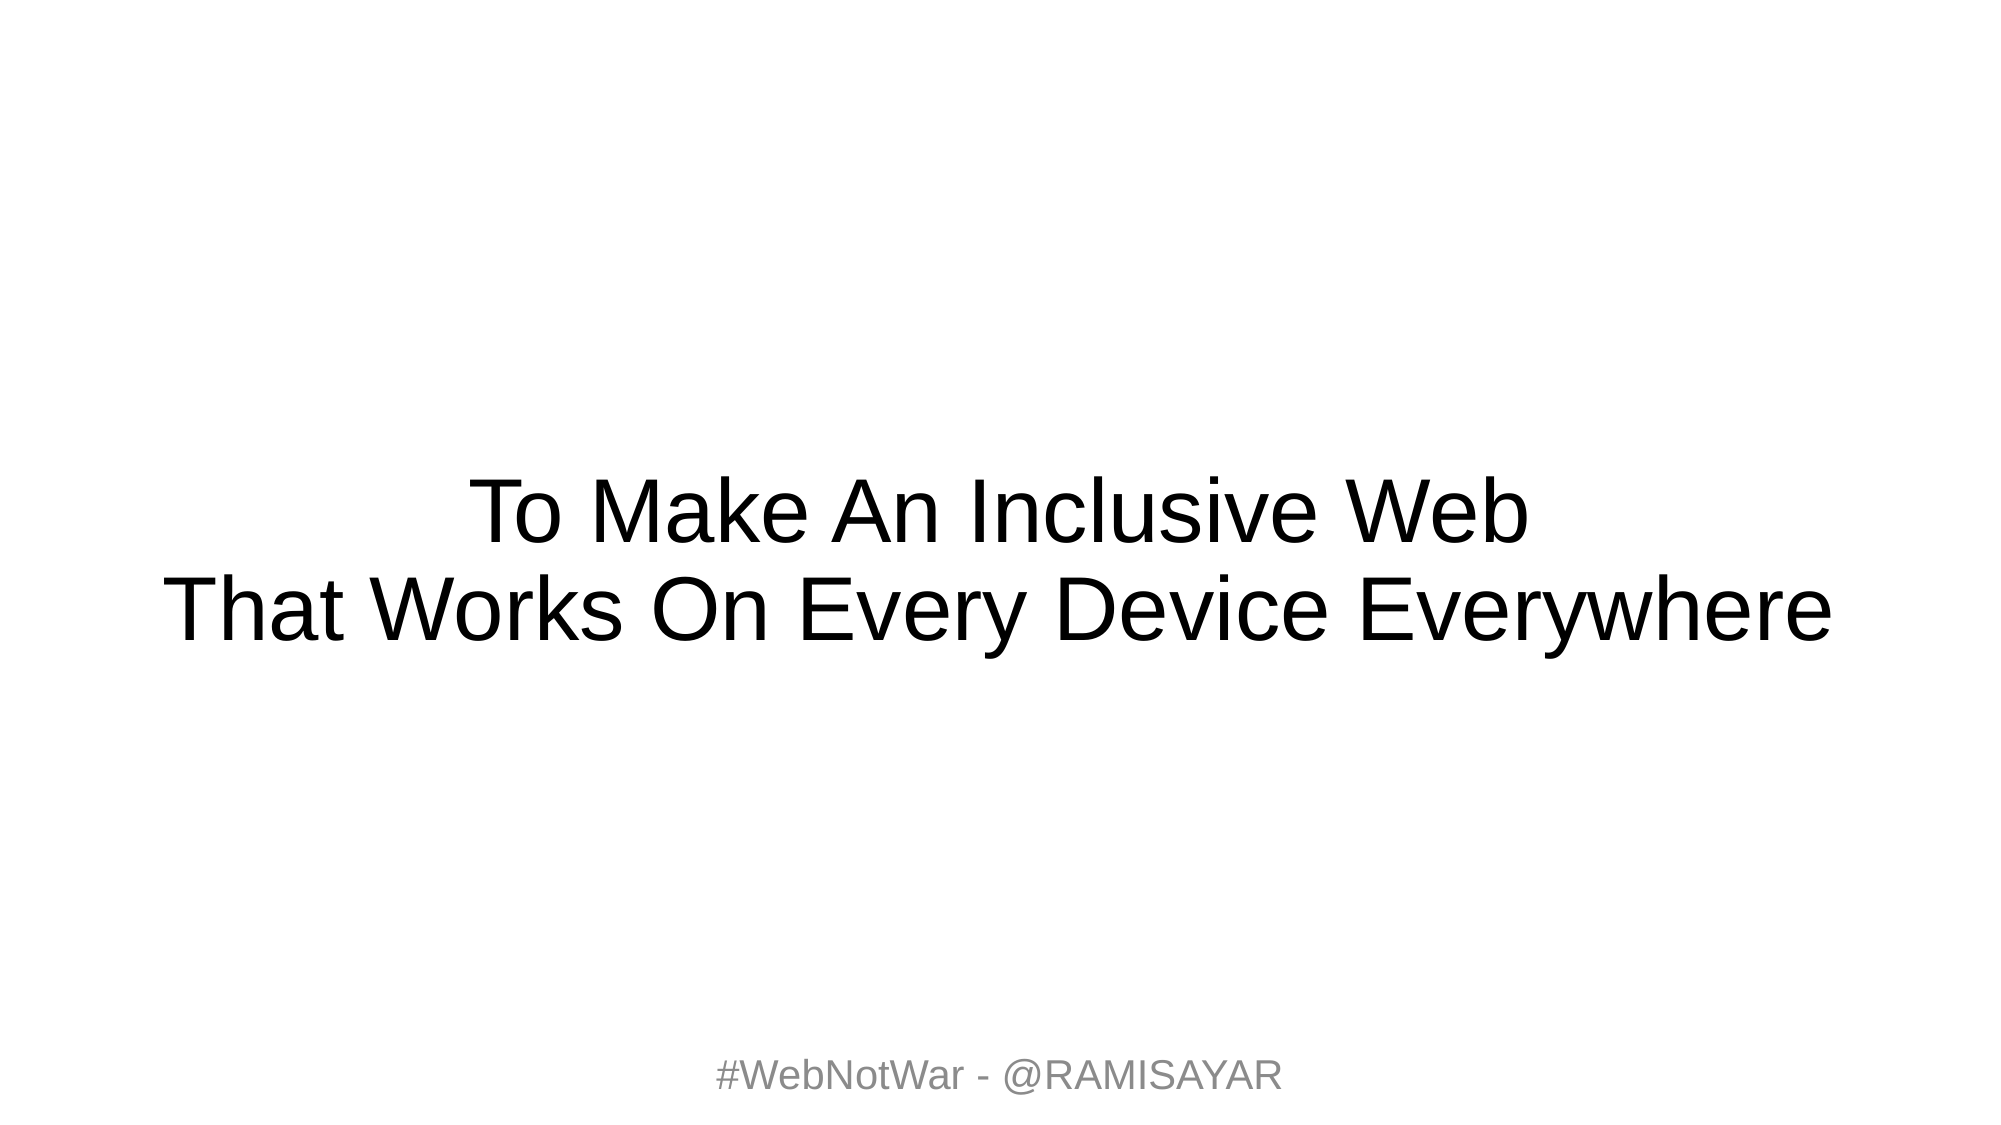

# To Make An Inclusive Web That Works On Every Device Everywhere
#WebNotWar - @RAMISAYAR